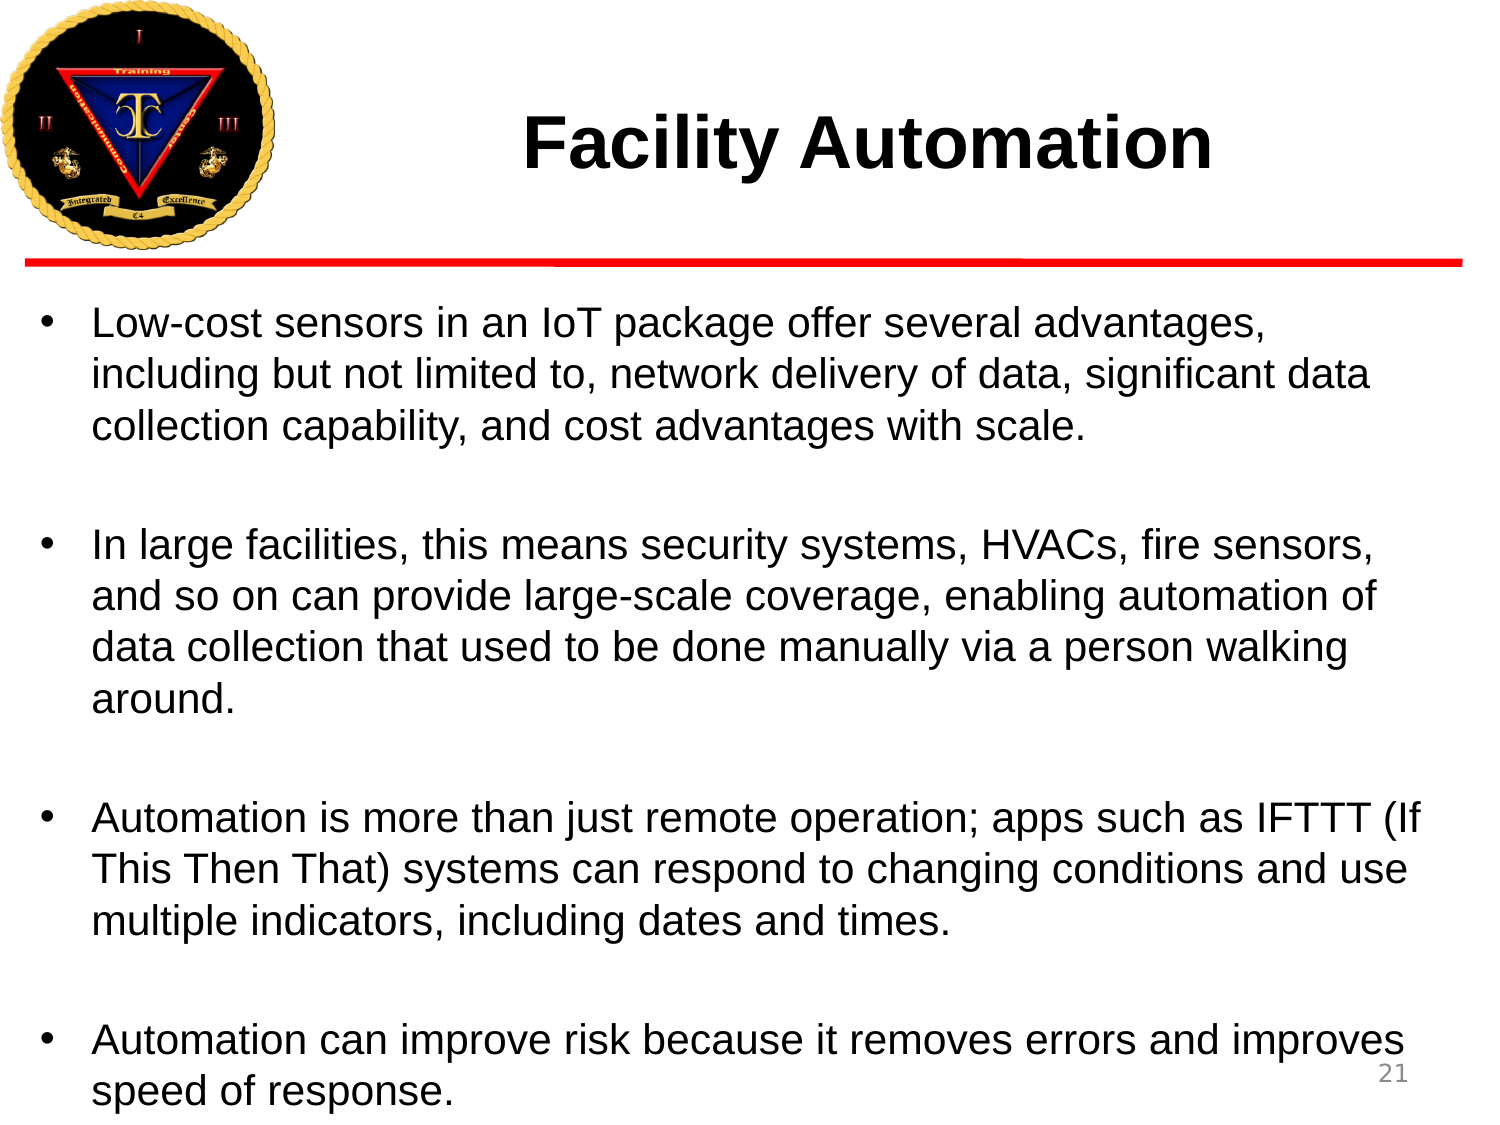

# Facility Automation
Low-cost sensors in an IoT package offer several advantages, including but not limited to, network delivery of data, significant data collection capability, and cost advantages with scale.

In large facilities, this means security systems, HVACs, fire sensors, and so on can provide large-scale coverage, enabling automation of data collection that used to be done manually via a person walking around.

Automation is more than just remote operation; apps such as IFTTT (If This Then That) systems can respond to changing conditions and use multiple indicators, including dates and times.

Automation can improve risk because it removes errors and improves speed of response.
21